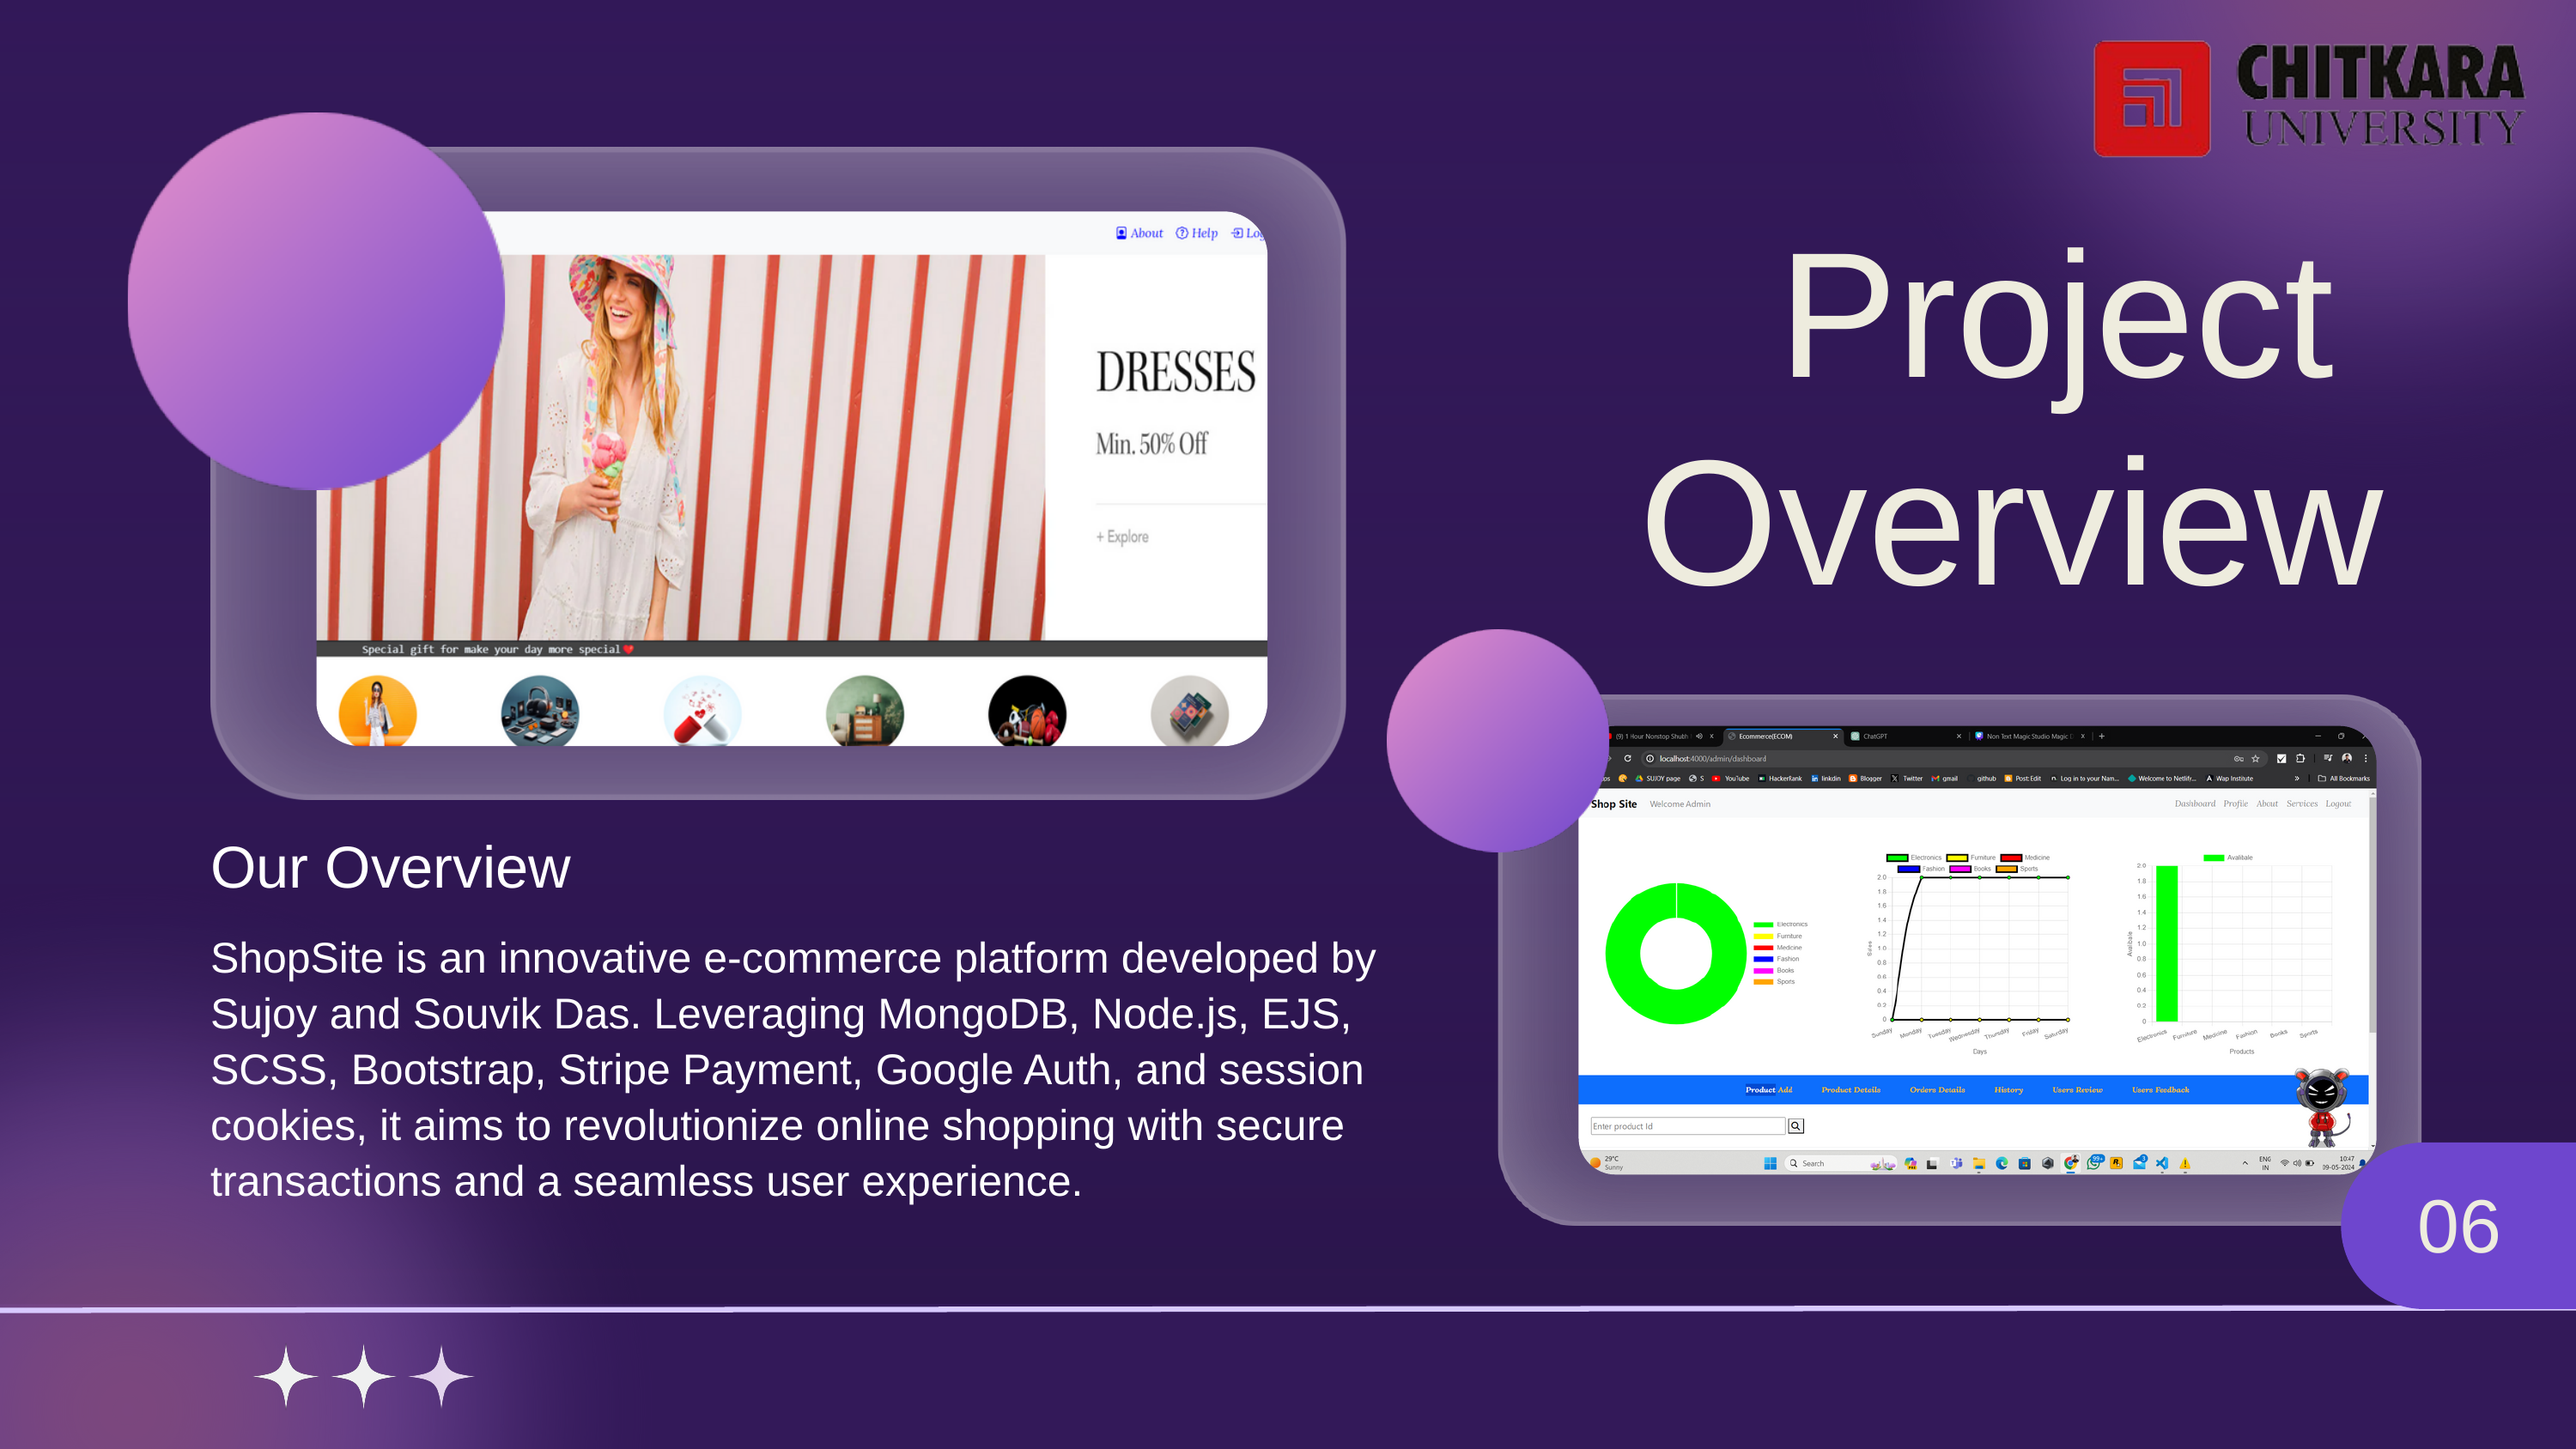

Project
Overview

Our Overview

ShopSite is an innovative e-commerce platform developed by Sujoy and Souvik Das. Leveraging MongoDB, Node.js, EJS, SCSS, Bootstrap, Stripe Payment, Google Auth, and session cookies, it aims to revolutionize online shopping with secure transactions and a seamless user experience.

06